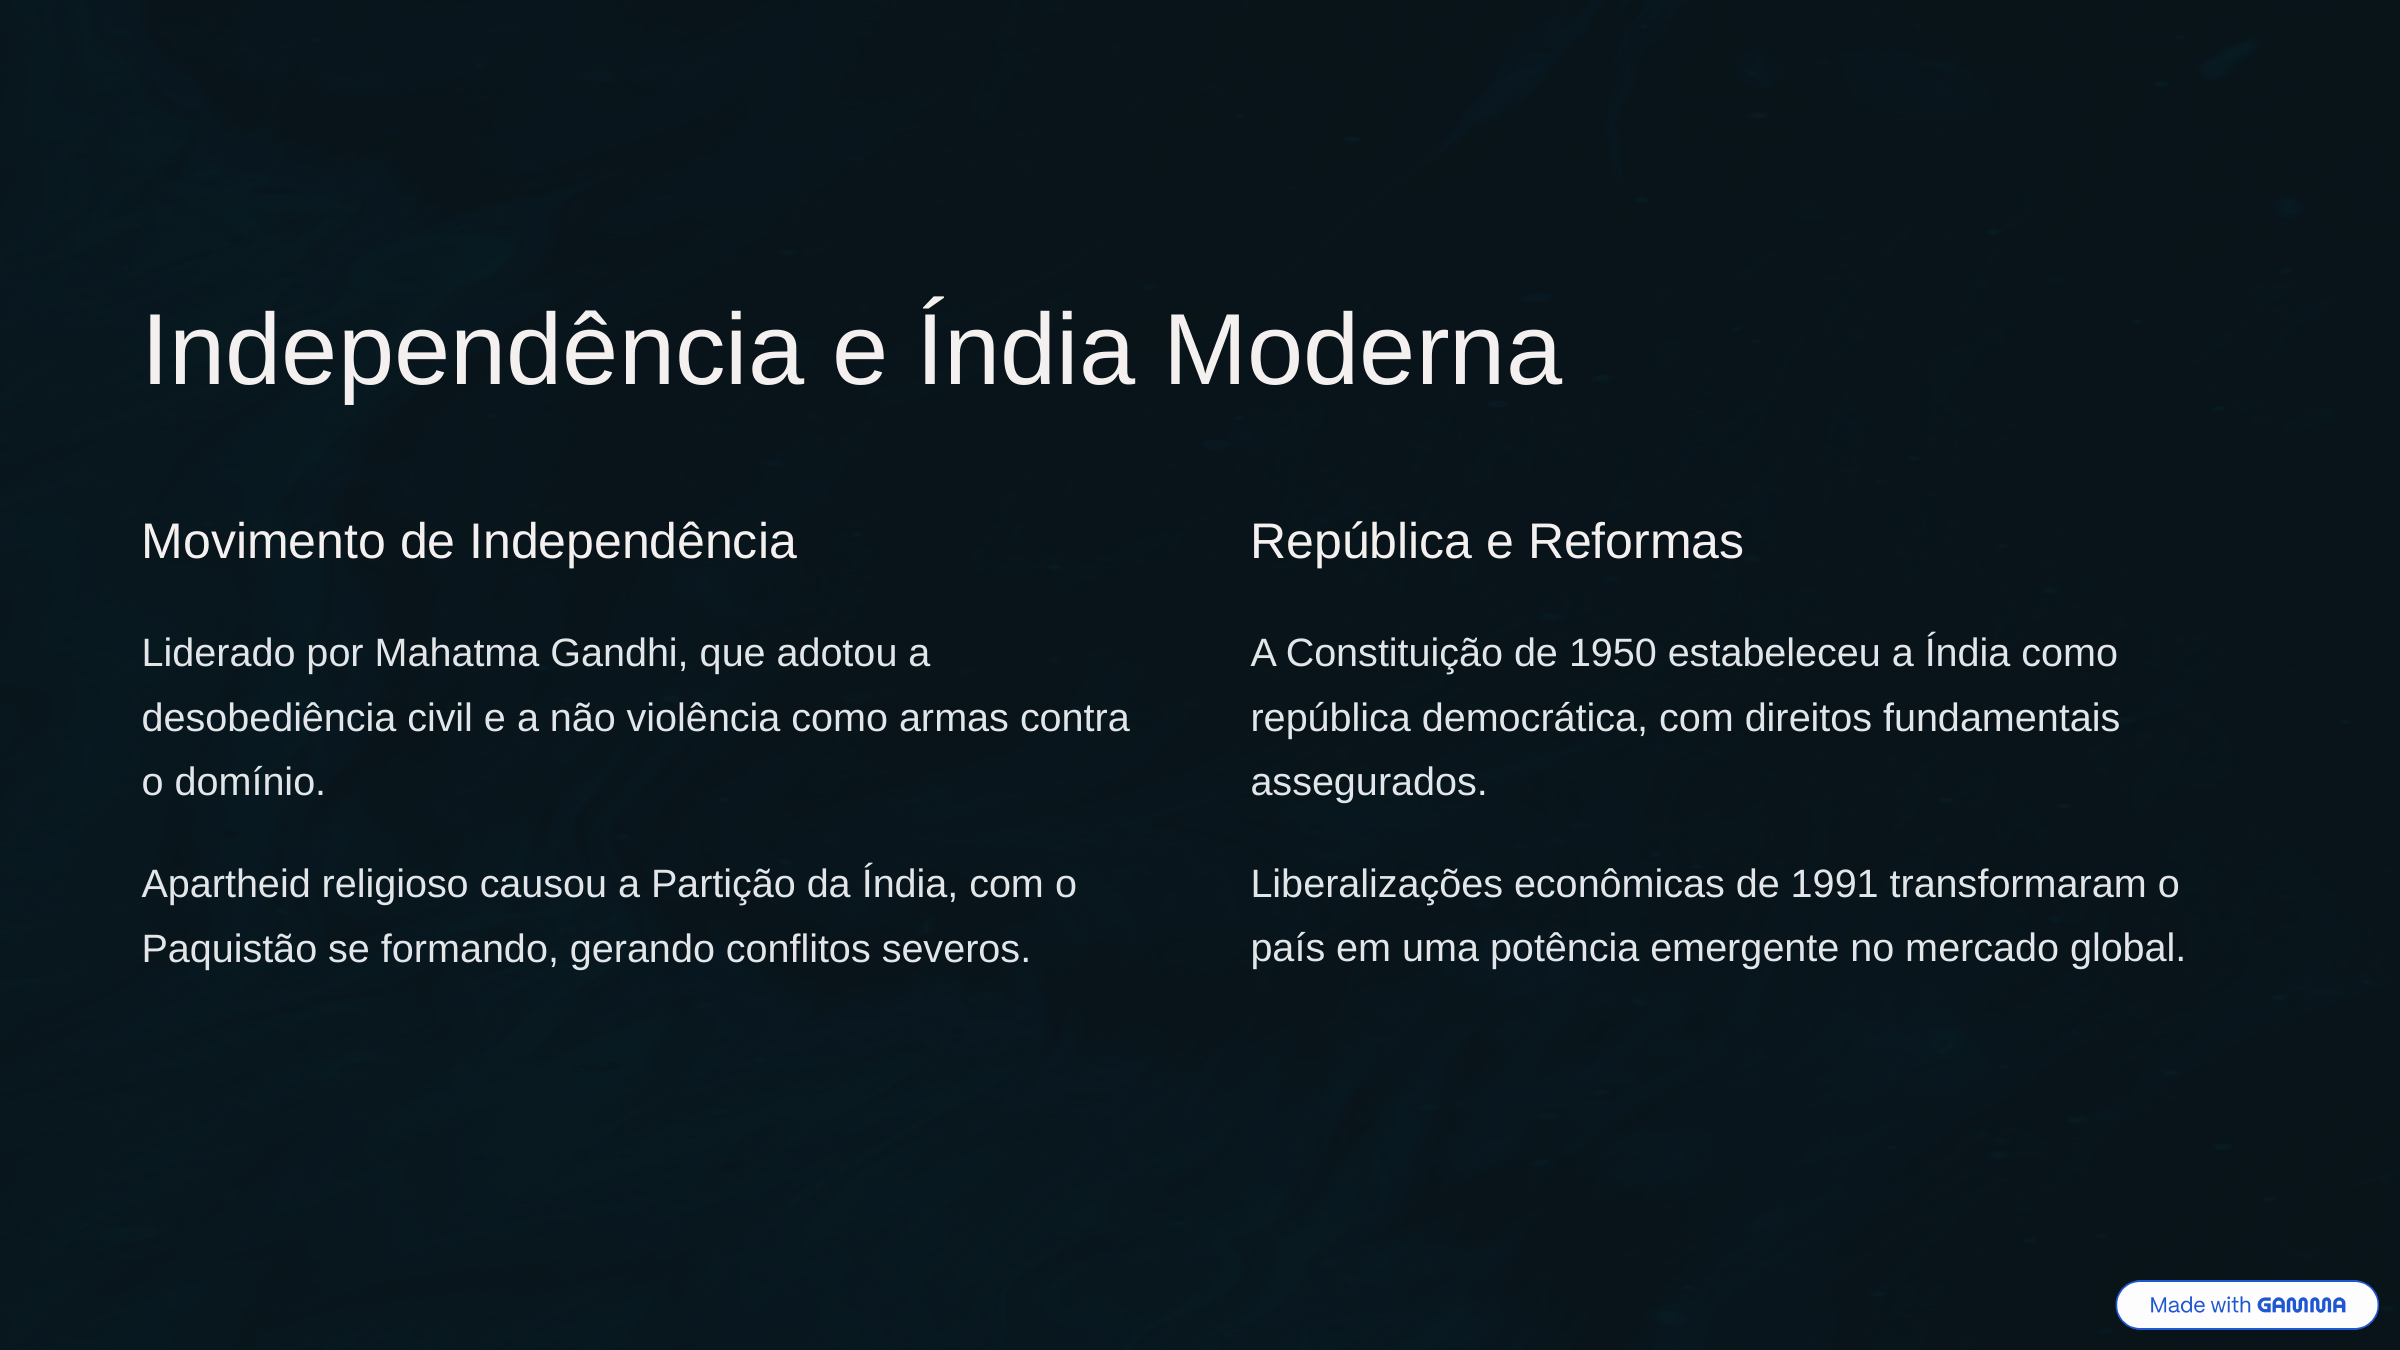

Independência e Índia Moderna
Movimento de Independência
República e Reformas
Liderado por Mahatma Gandhi, que adotou a desobediência civil e a não violência como armas contra o domínio.
A Constituição de 1950 estabeleceu a Índia como república democrática, com direitos fundamentais assegurados.
Apartheid religioso causou a Partição da Índia, com o Paquistão se formando, gerando conflitos severos.
Liberalizações econômicas de 1991 transformaram o país em uma potência emergente no mercado global.